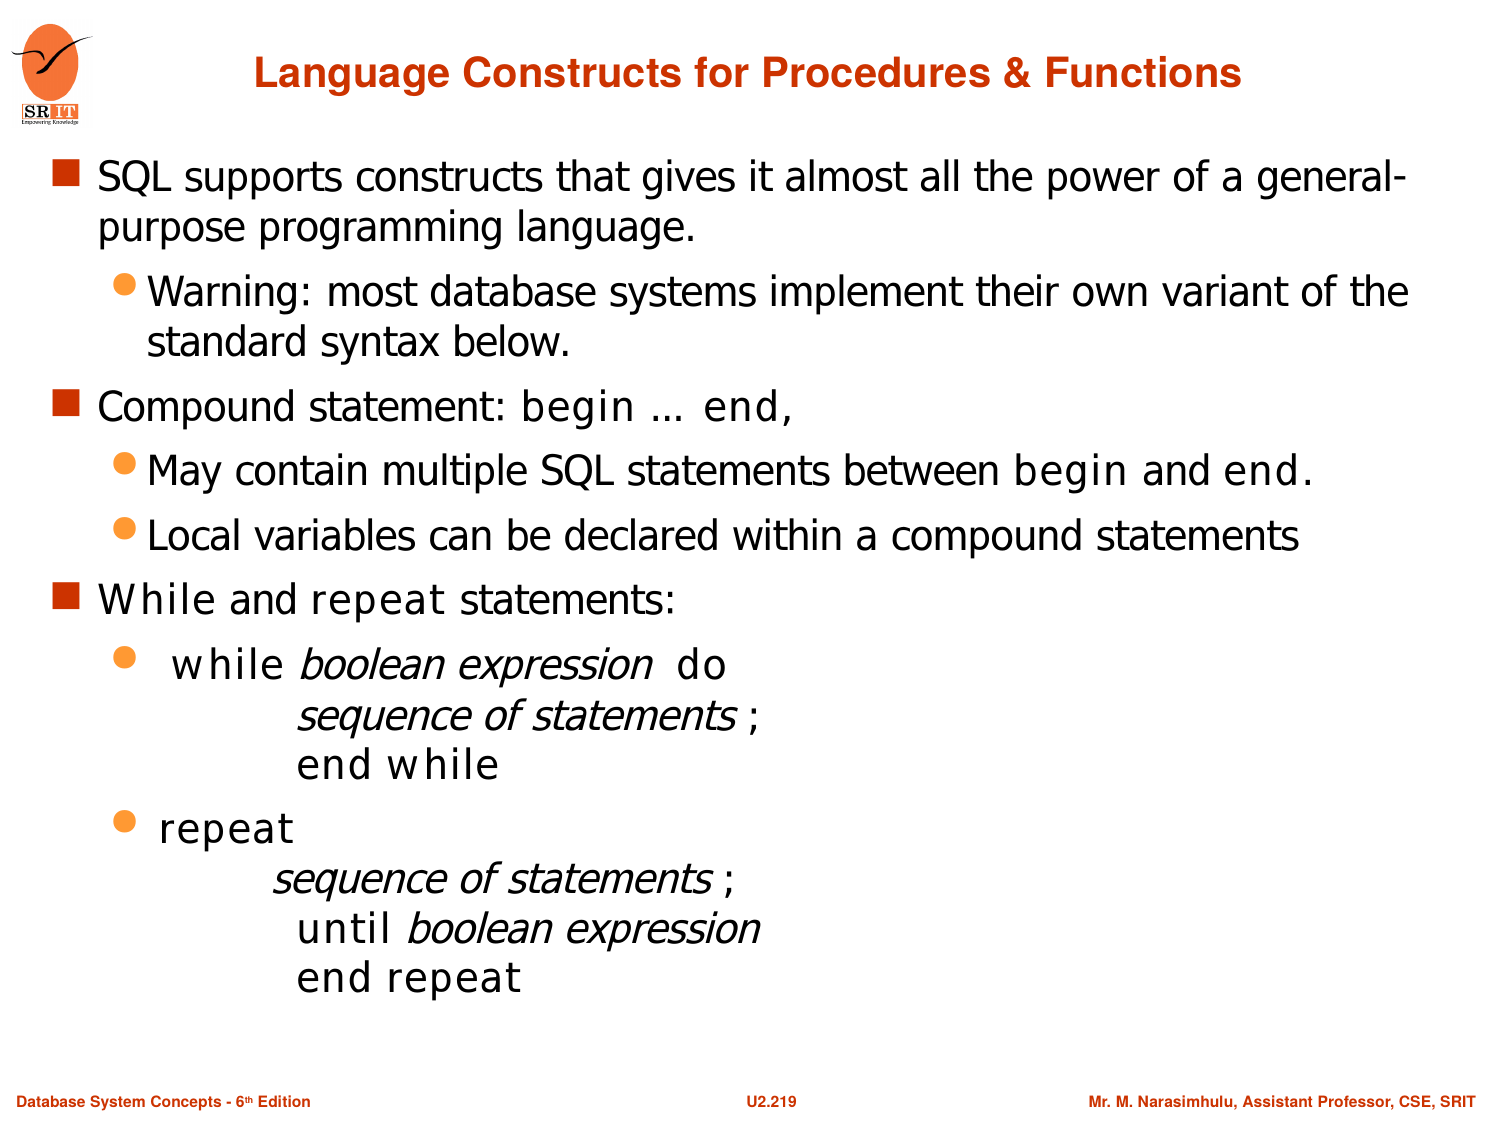

# Language Constructs for Procedures & Functions
SQL supports constructs that gives it almost all the power of a general-purpose programming language.
Warning: most database systems implement their own variant of the standard syntax below.
Compound statement: begin … end,
May contain multiple SQL statements between begin and end.
Local variables can be declared within a compound statements
While and repeat statements:
  while boolean expression  do
           sequence of statements ;
		end while
 repeat
         sequence of statements ;
		until boolean expression
		end repeat